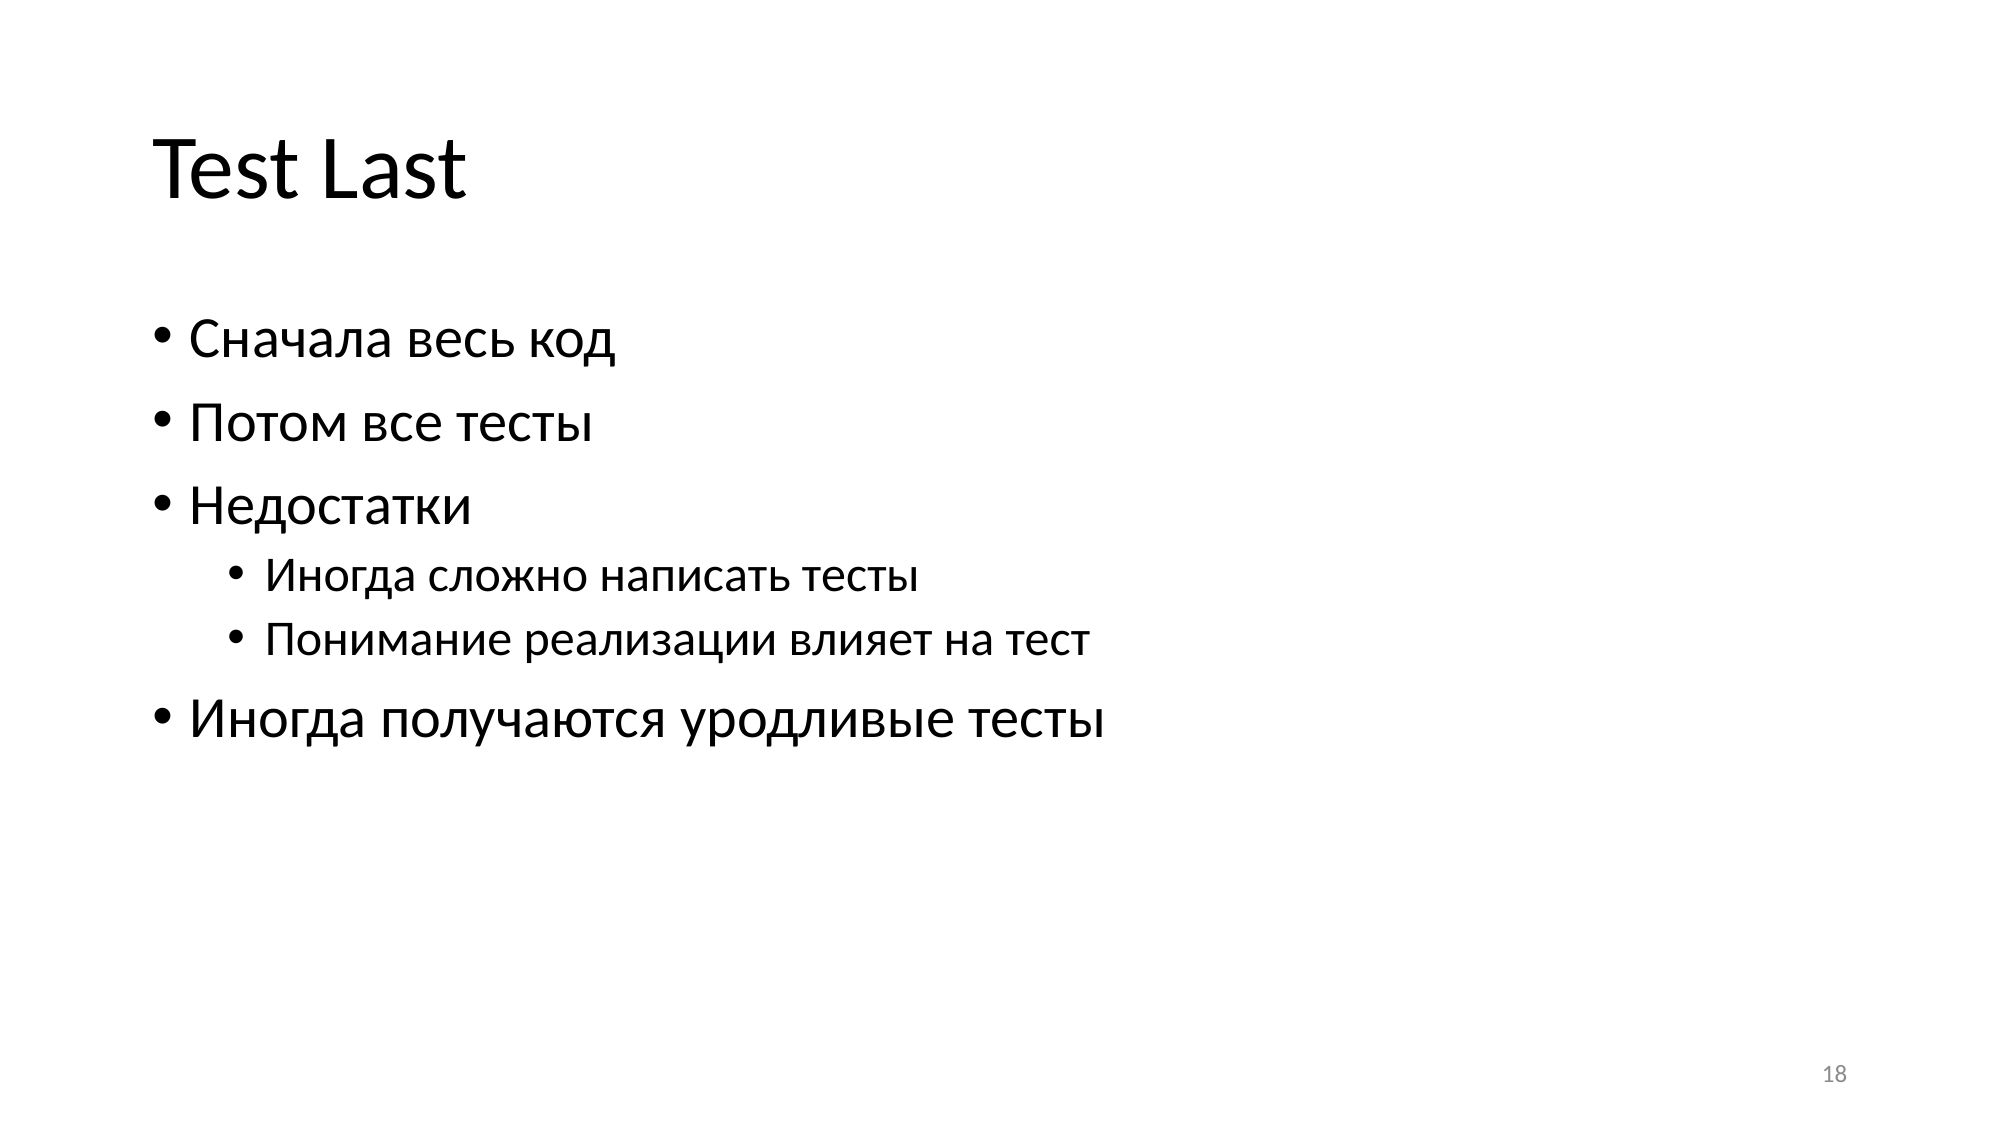

# Test Last
Сначала весь код
Потом все тесты
Недостатки
Иногда сложно написать тесты
Понимание реализации влияет на тест
Иногда получаются уродливые тесты
18